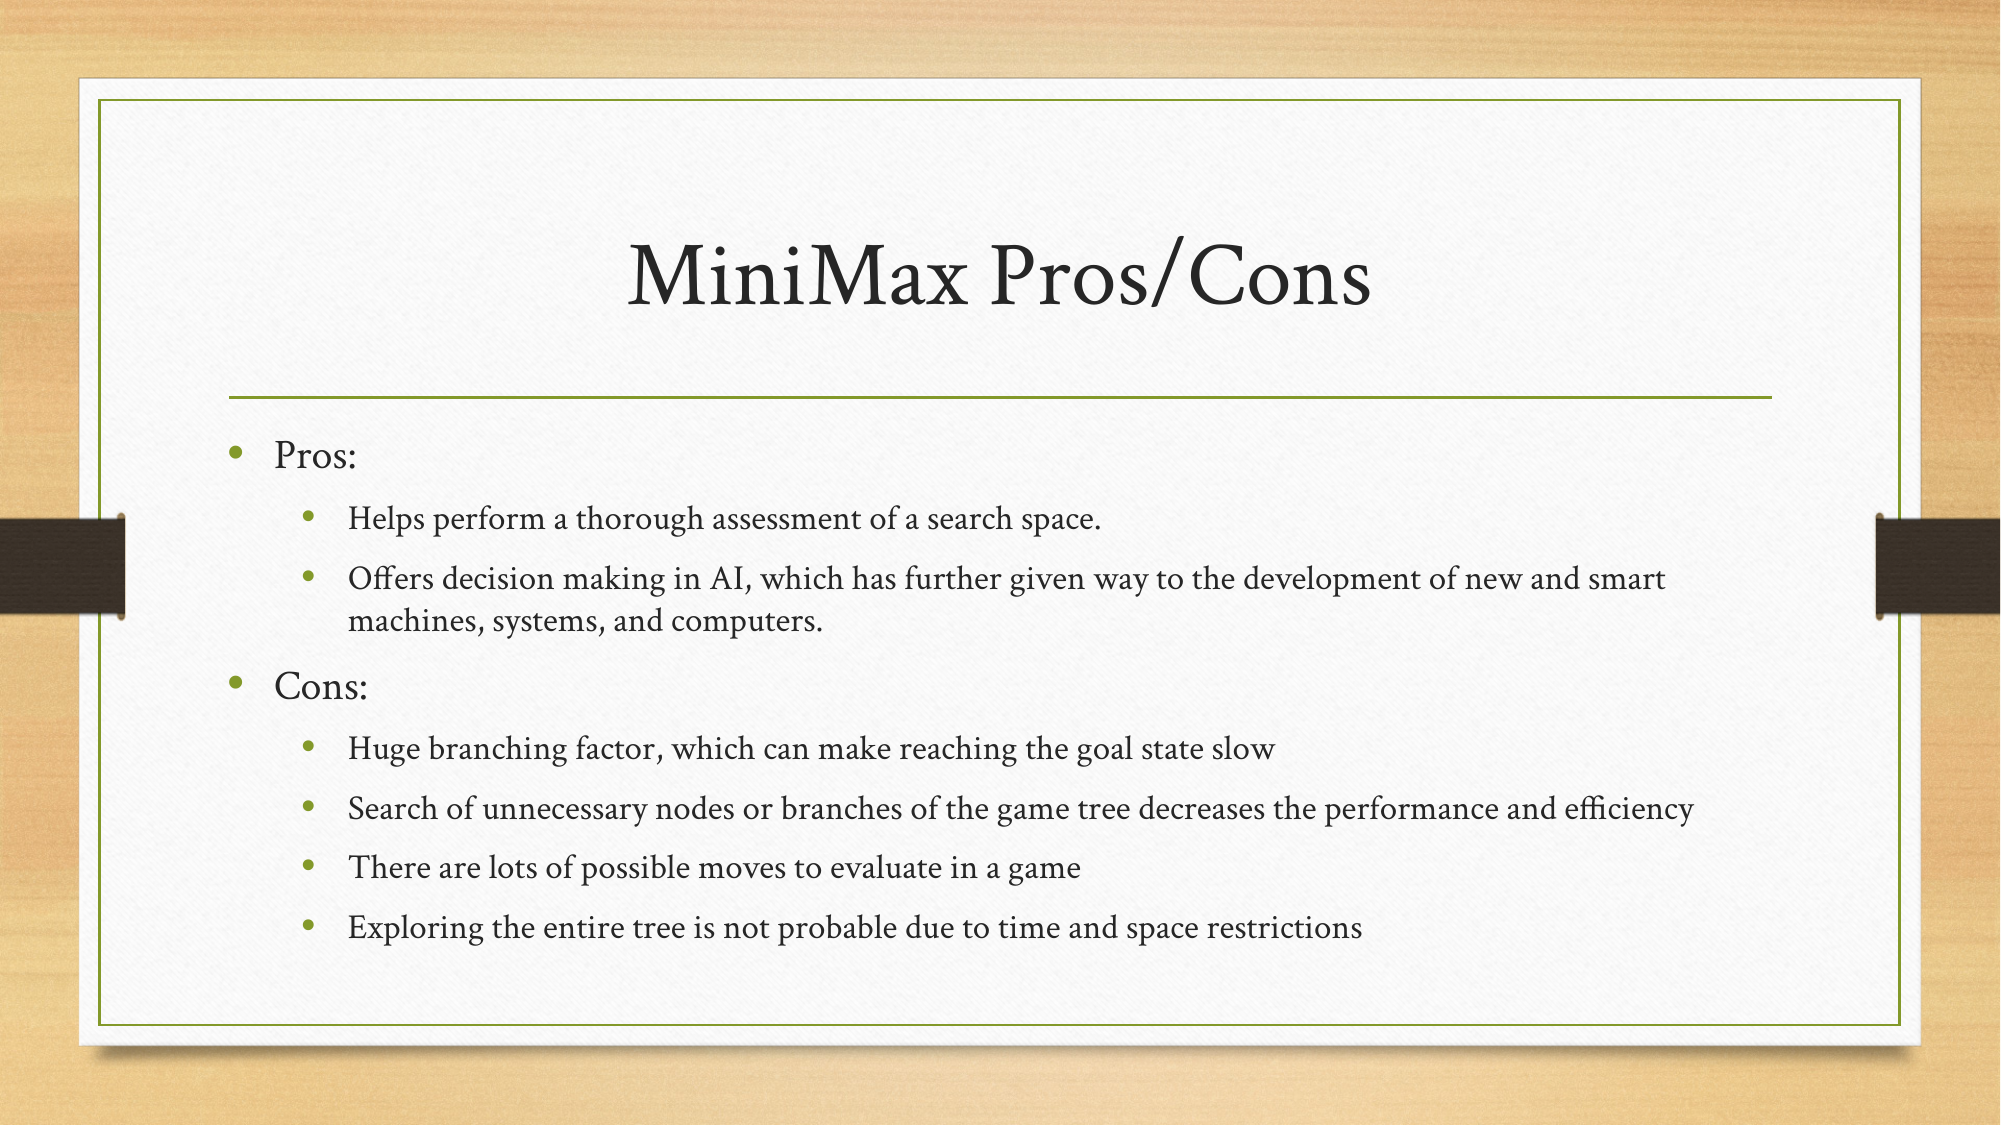

# MiniMax Pros/Cons
Pros:
Helps perform a thorough assessment of a search space.
Offers decision making in AI, which has further given way to the development of new and smart machines, systems, and computers.
Cons:
Huge branching factor, which can make reaching the goal state slow
Search of unnecessary nodes or branches of the game tree decreases the performance and efficiency
There are lots of possible moves to evaluate in a game
Exploring the entire tree is not probable due to time and space restrictions